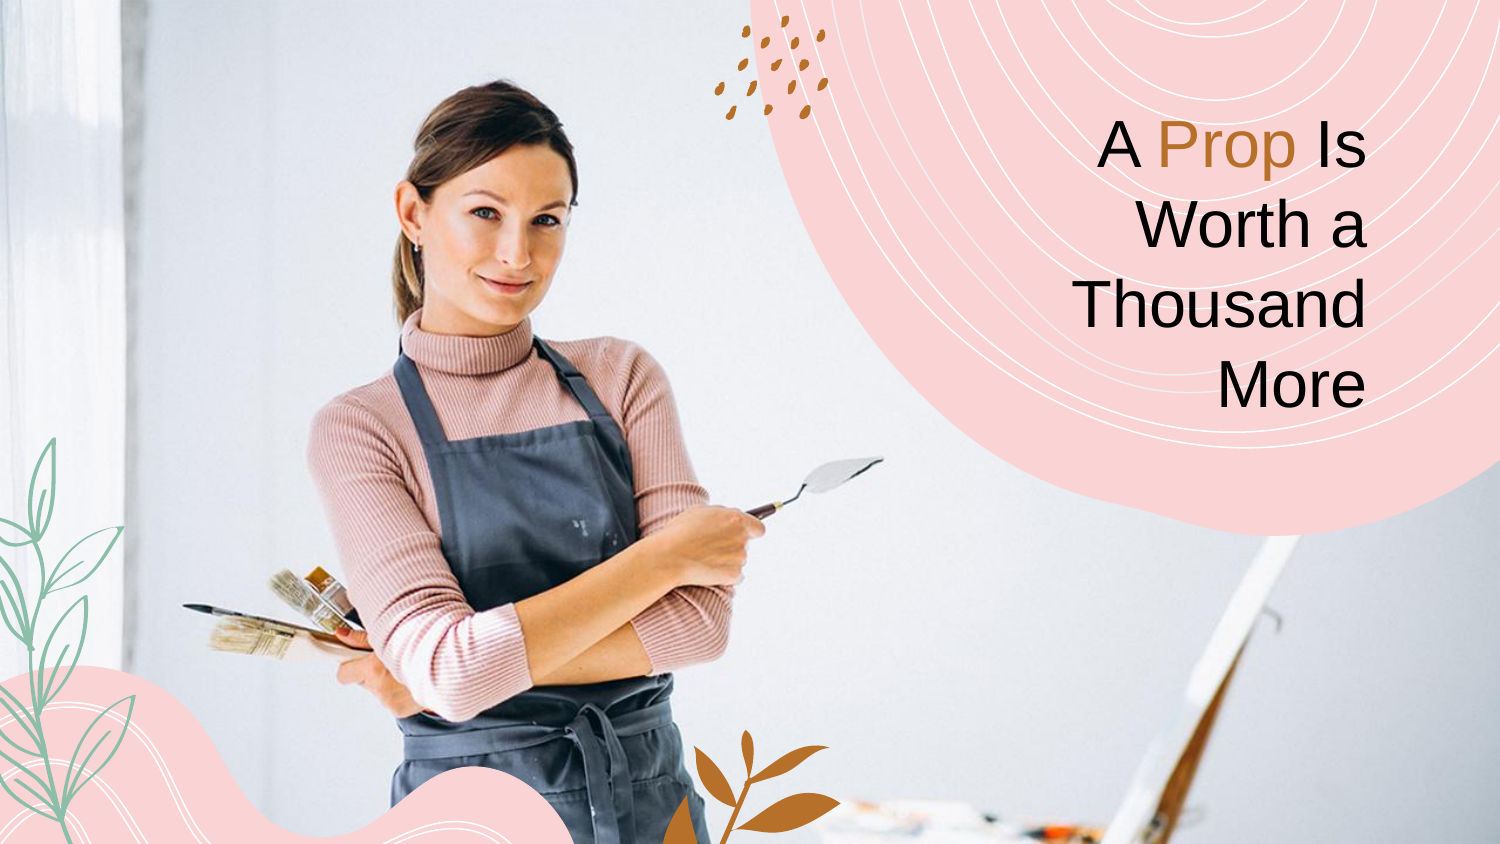

# A Prop Is Worth a Thousand More